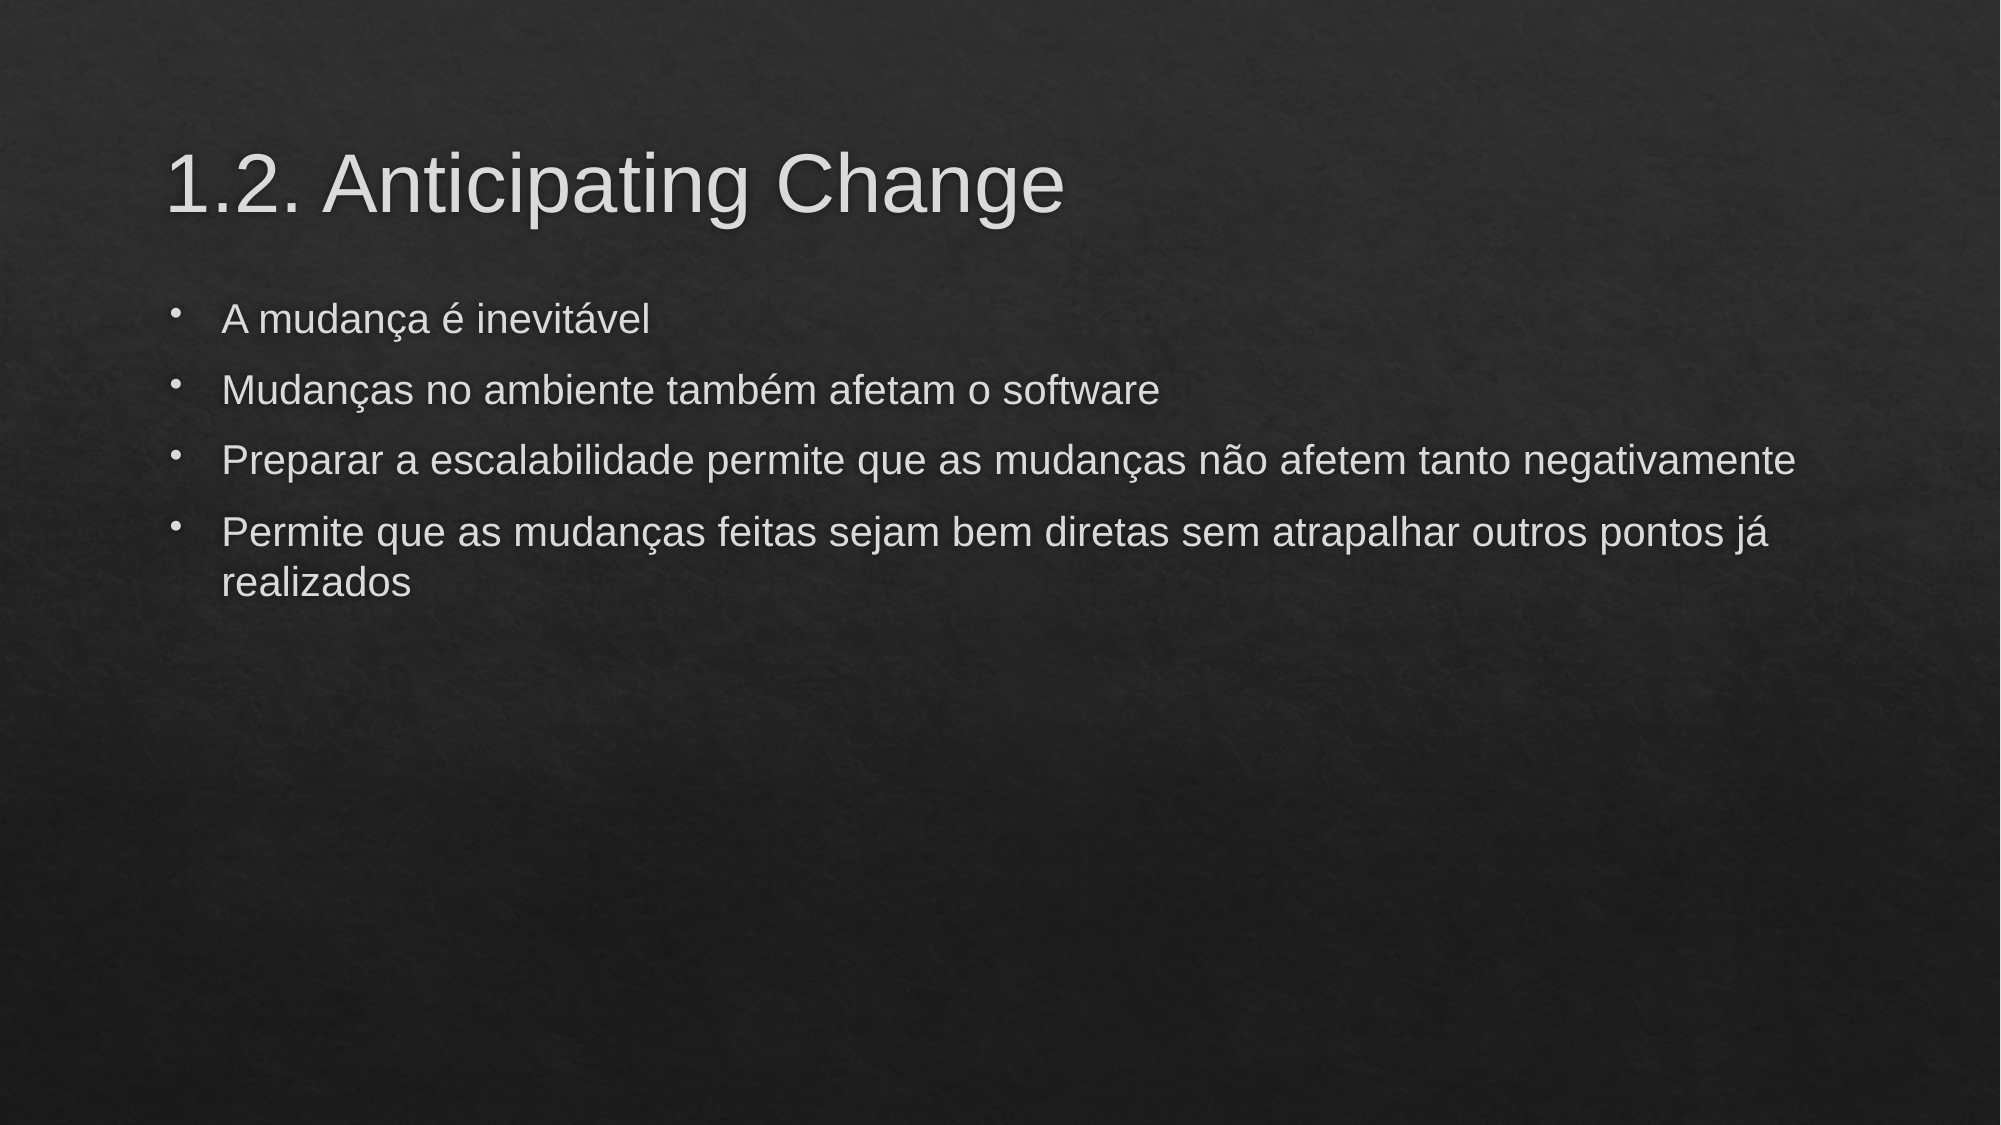

# 1.2. Anticipating Change
A mudança é inevitável
Mudanças no ambiente também afetam o software
Preparar a escalabilidade permite que as mudanças não afetem tanto negativamente
Permite que as mudanças feitas sejam bem diretas sem atrapalhar outros pontos já realizados